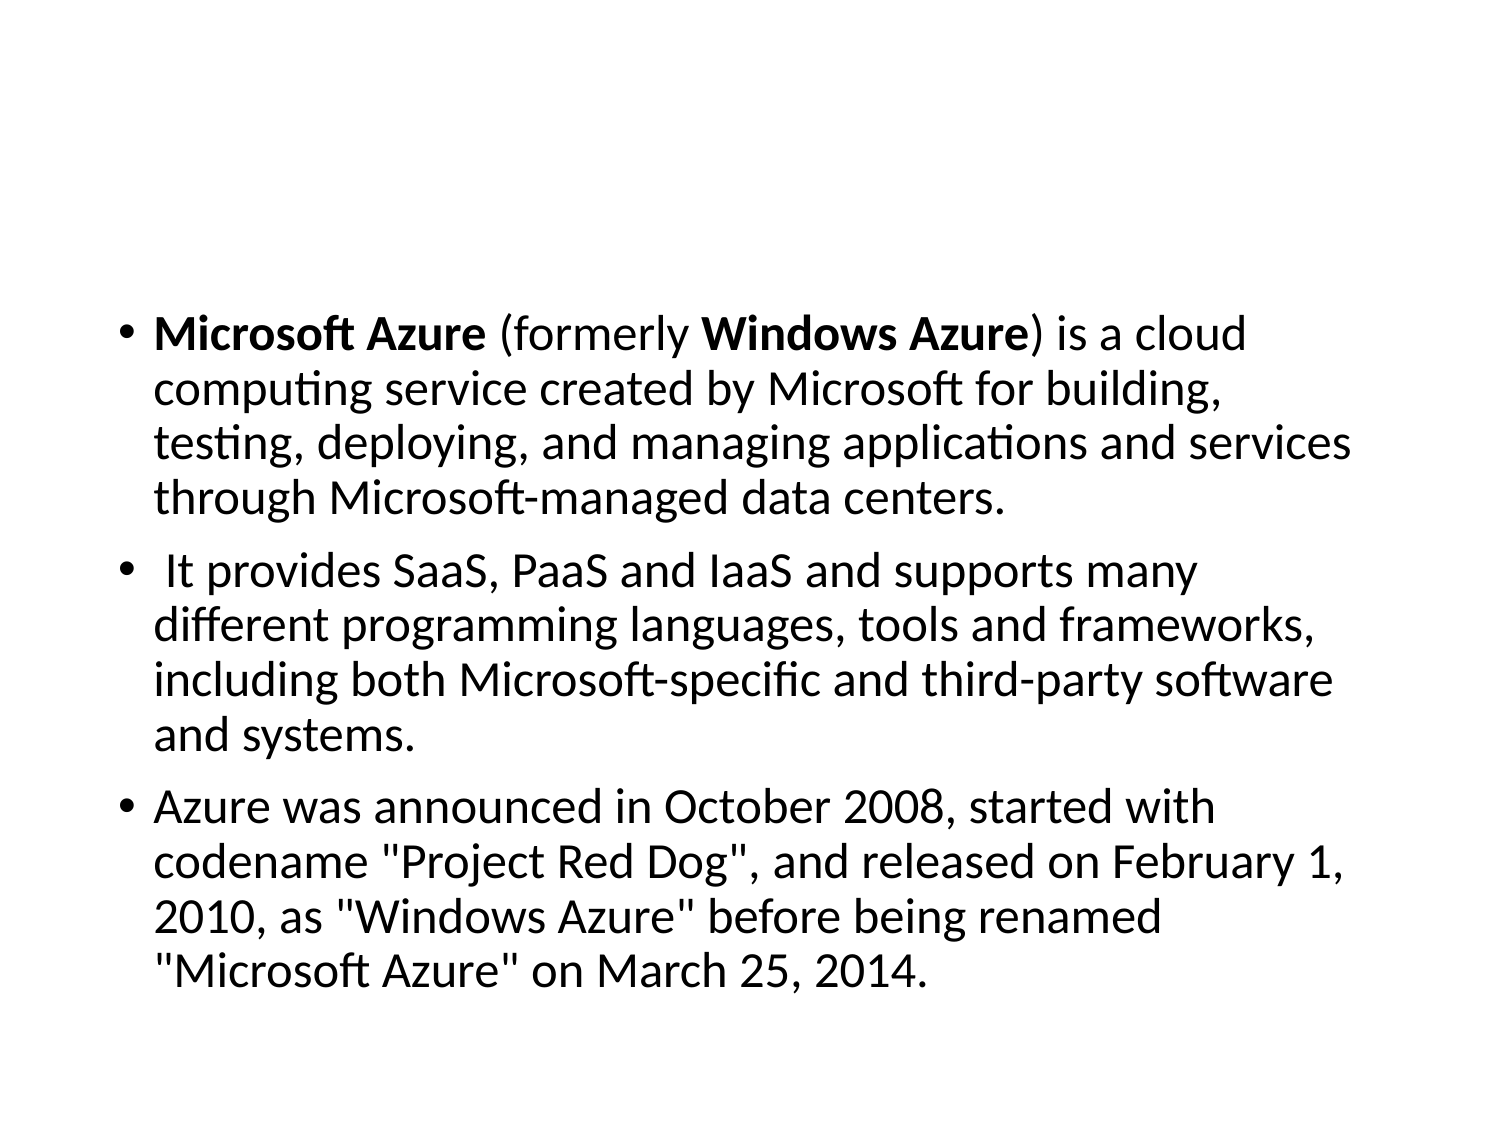

#
Microsoft Azure (formerly Windows Azure) is a cloud computing service created by Microsoft for building, testing, deploying, and managing applications and services through Microsoft-managed data centers.
 It provides SaaS, PaaS and IaaS and supports many different programming languages, tools and frameworks, including both Microsoft-specific and third-party software and systems.
Azure was announced in October 2008, started with codename "Project Red Dog", and released on February 1, 2010, as "Windows Azure" before being renamed "Microsoft Azure" on March 25, 2014.